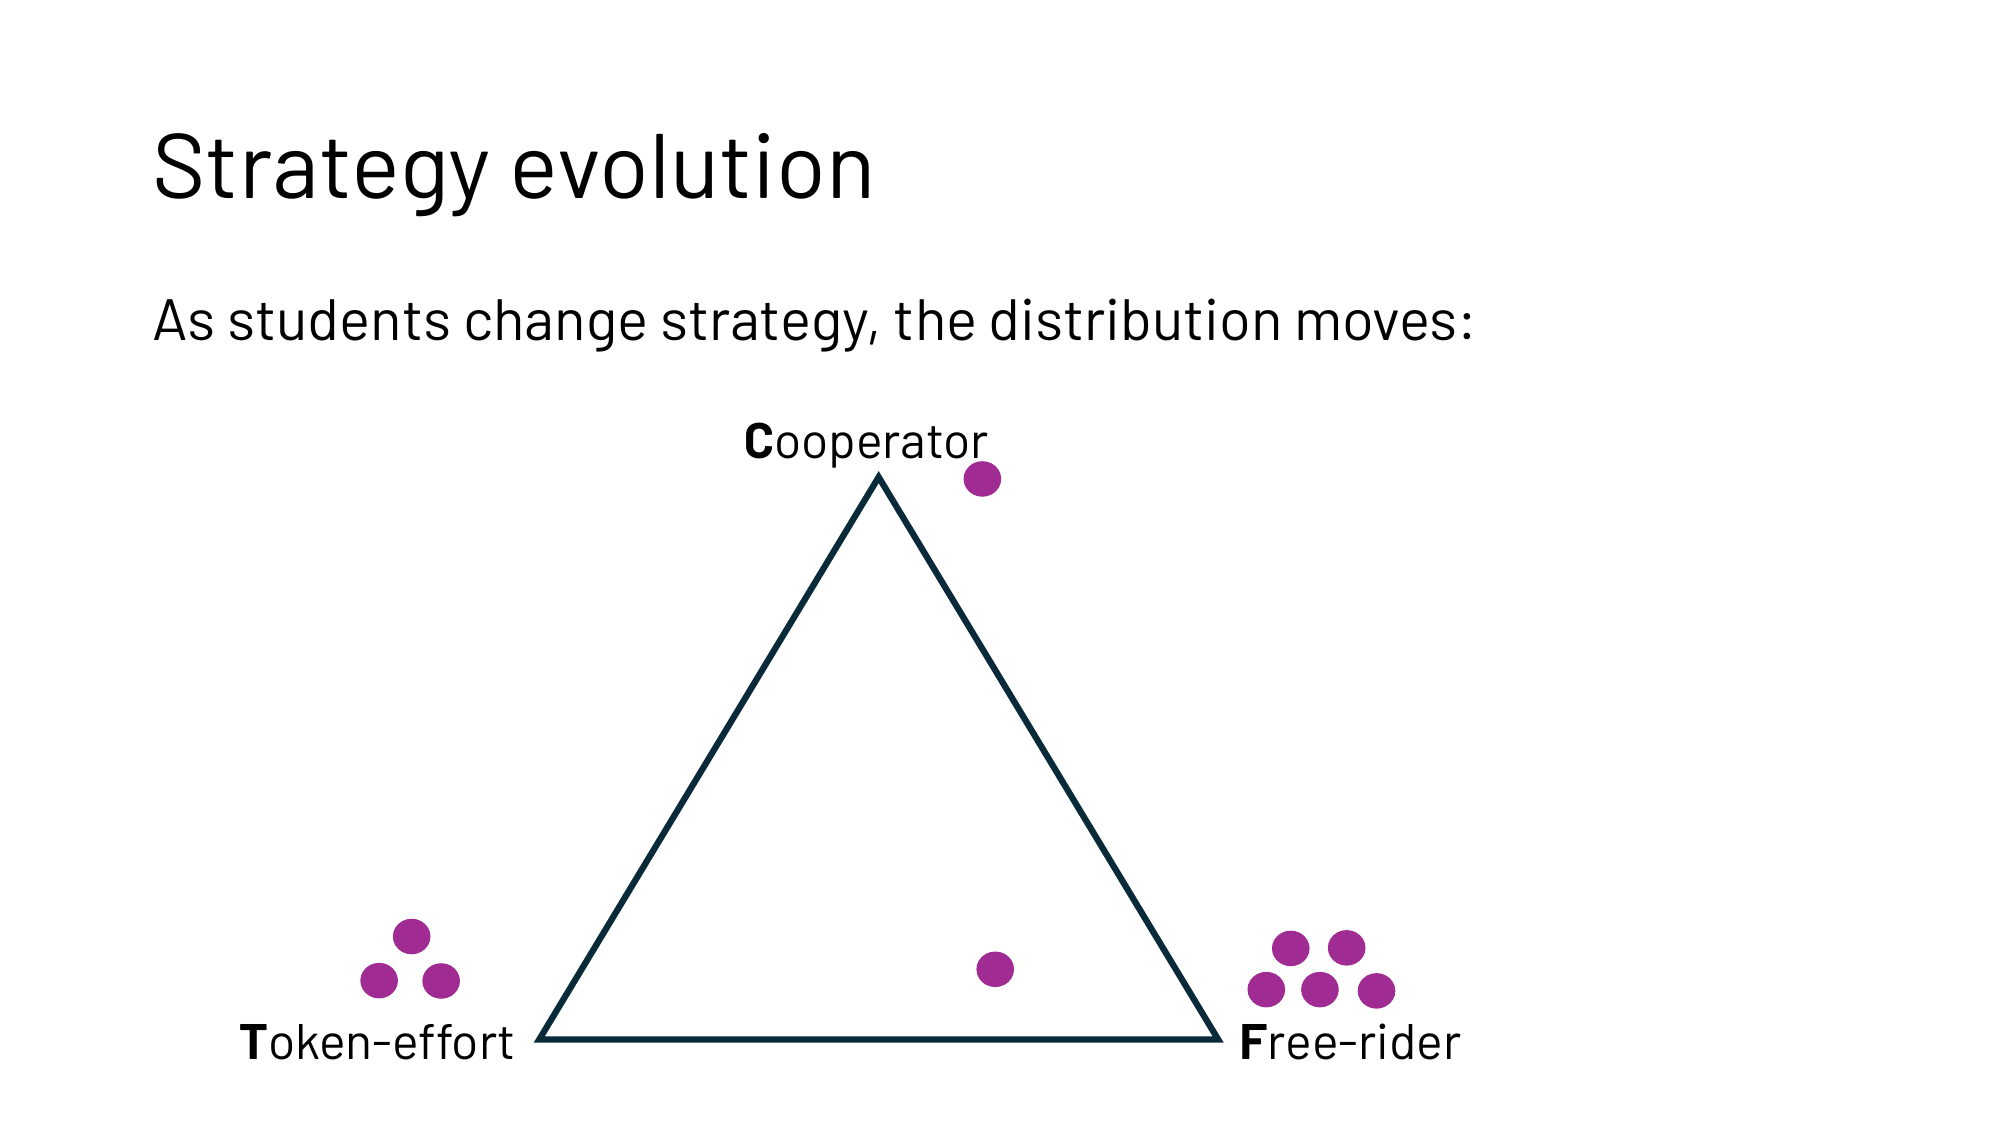

# Strategy evolution
As students change strategy, the distribution moves:

Cooperator

Token-effort
Free-rider